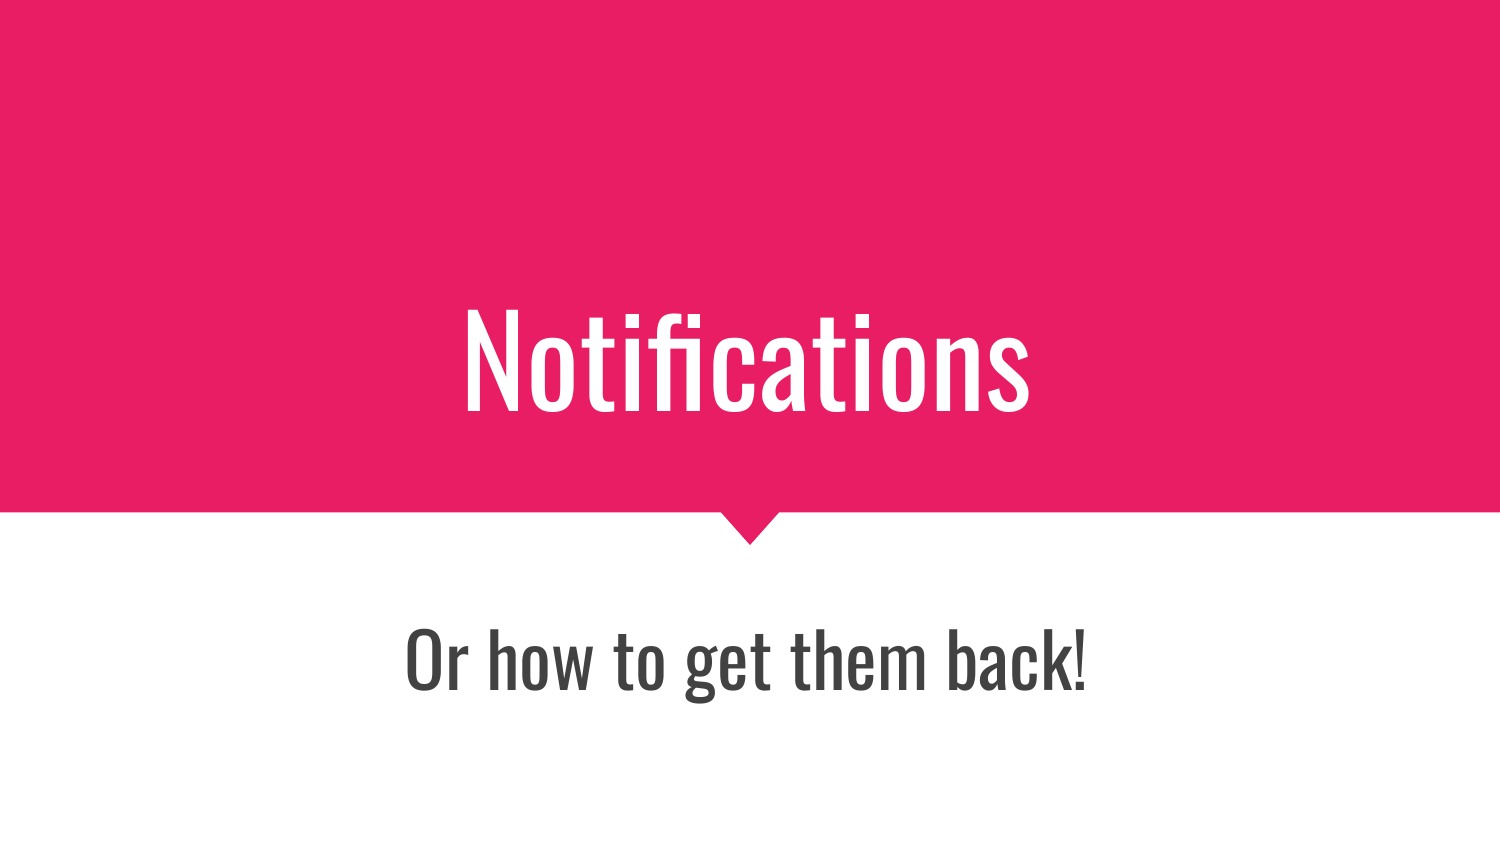

# Notifications
Or how to get them back!